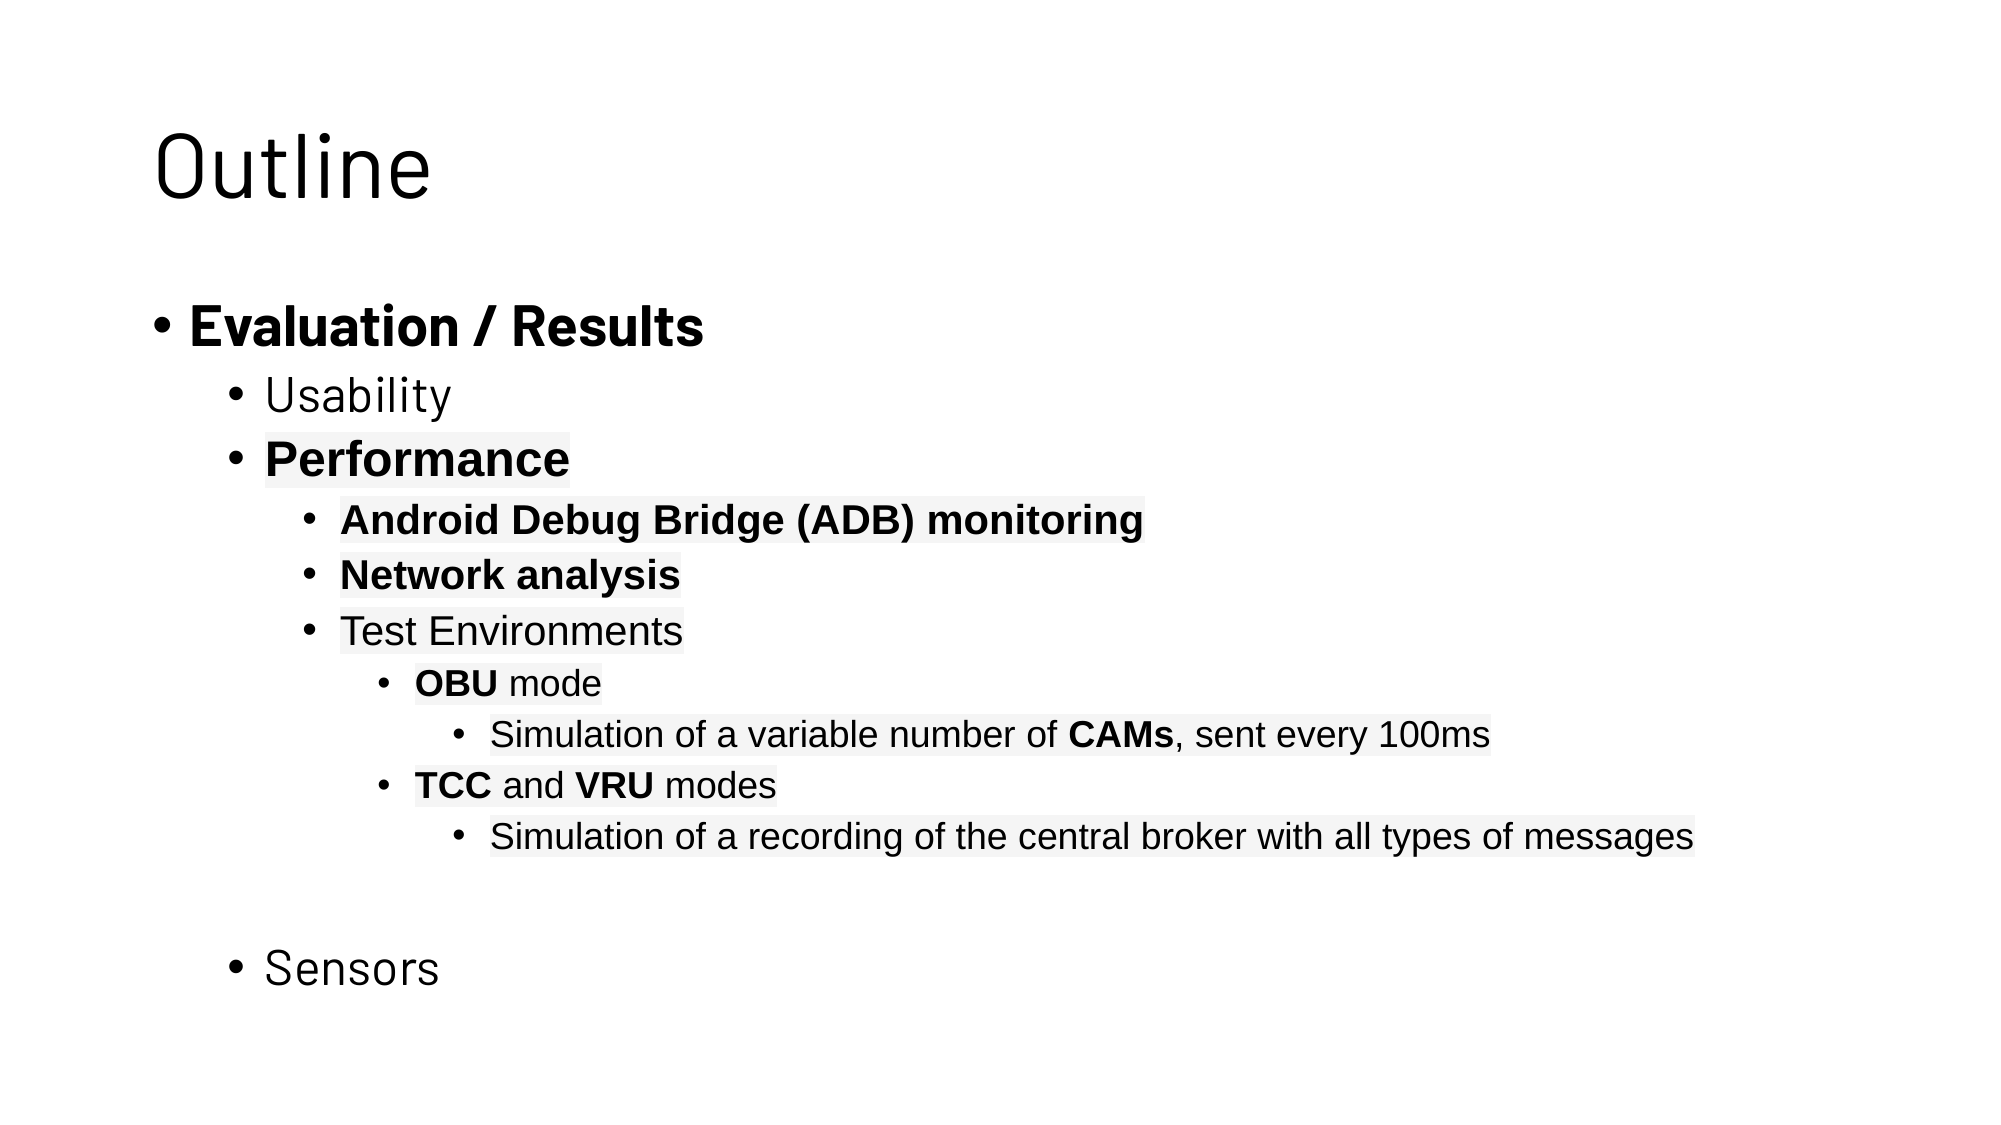

# Outline
Evaluation / Results
Usability
Performance
Android Debug Bridge (ADB) monitoring
Network analysis
Test Environments
OBU mode
Simulation of a variable number of CAMs, sent every 100ms
TCC and VRU modes
Simulation of a recording of the central broker with all types of messages

Sensors